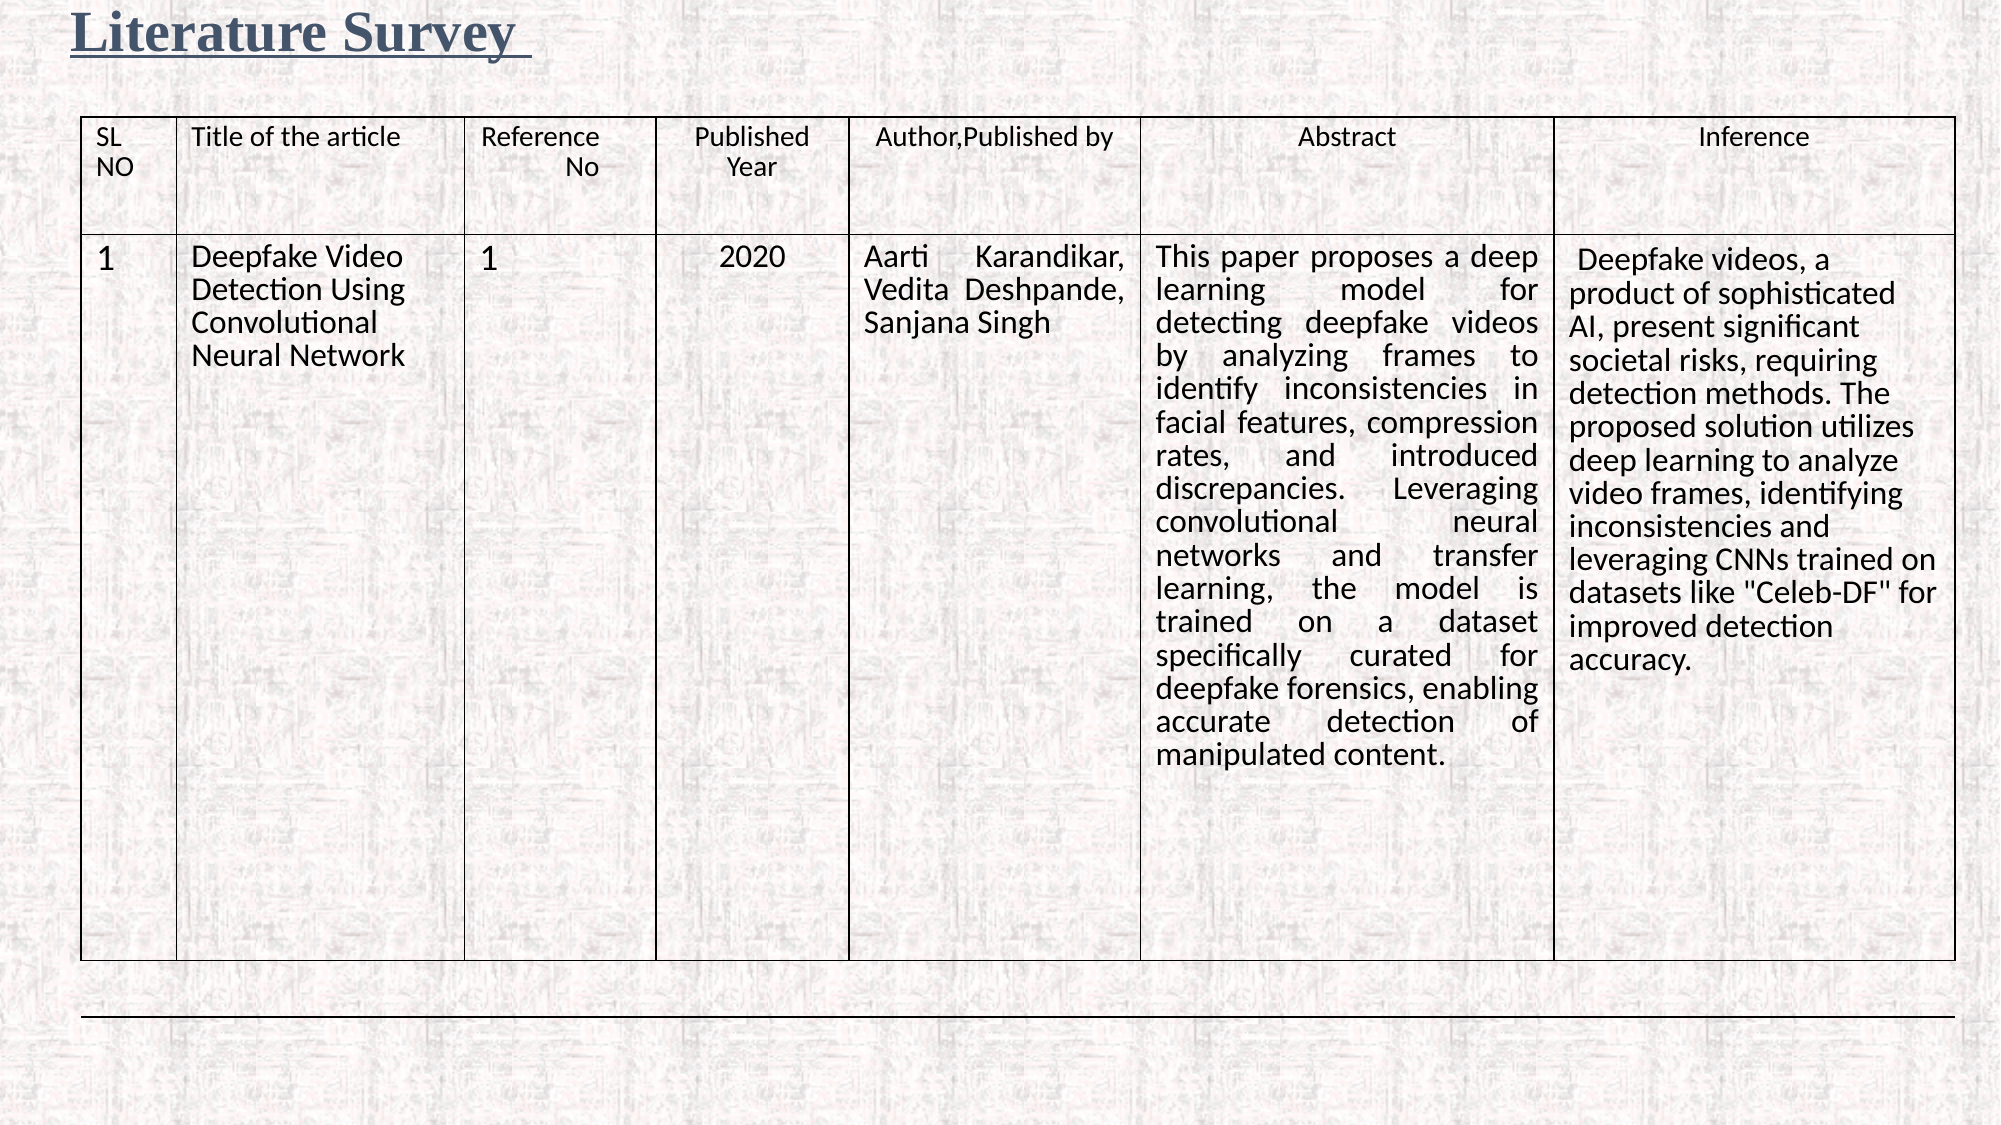

Literature Survey
| SL NO | Title of the article | Reference No | Published Year | Author,Published by | Abstract | Inference |
| --- | --- | --- | --- | --- | --- | --- |
| 1 | Deepfake Video Detection Using Convolutional Neural Network | 1 | 2020 | Aarti Karandikar, Vedita Deshpande, Sanjana Singh | This paper proposes a deep learning model for detecting deepfake videos by analyzing frames to identify inconsistencies in facial features, compression rates, and introduced discrepancies. Leveraging convolutional neural networks and transfer learning, the model is trained on a dataset specifically curated for deepfake forensics, enabling accurate detection of manipulated content. | Deepfake videos, a product of sophisticated AI, present significant societal risks, requiring detection methods. The proposed solution utilizes deep learning to analyze video frames, identifying inconsistencies and leveraging CNNs trained on datasets like "Celeb-DF" for improved detection accuracy. |
|  |  |  |  |  |  |  |